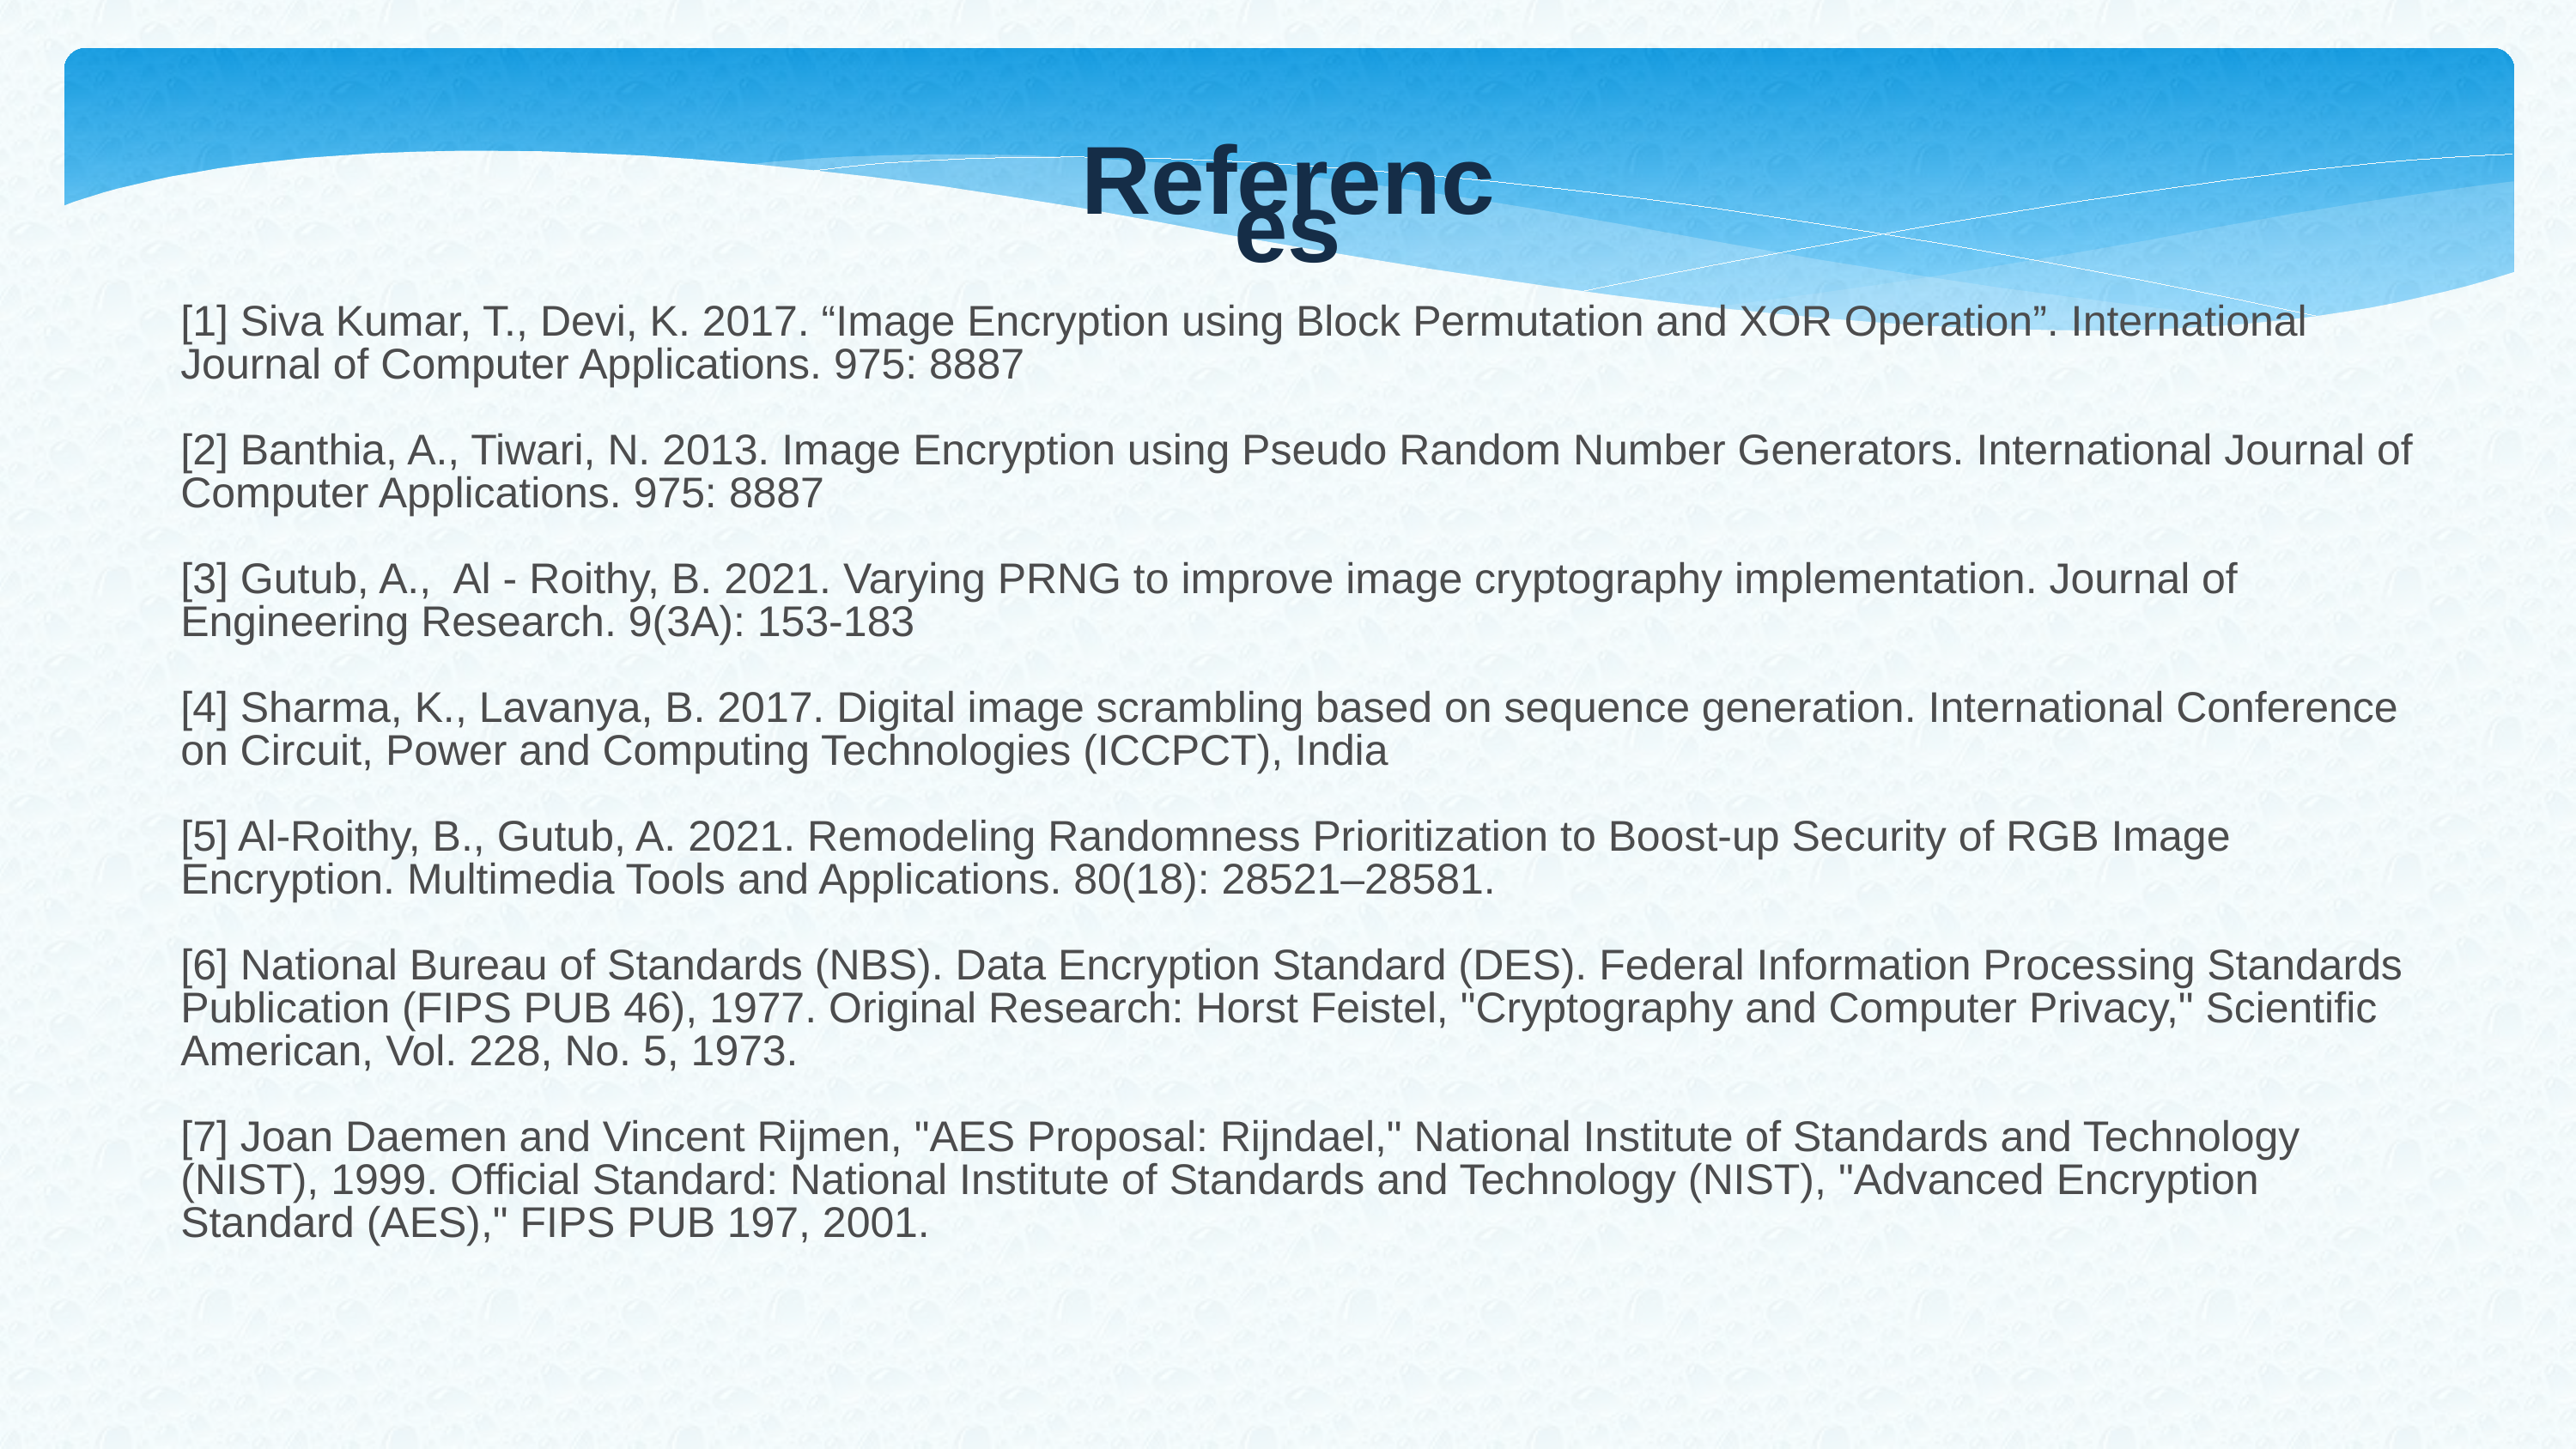

References

[1] Siva Kumar, T., Devi, K. 2017. “Image Encryption using Block Permutation and XOR Operation”. International Journal of Computer Applications. 975: 8887

[2] Banthia, A., Tiwari, N. 2013. Image Encryption using Pseudo Random Number Generators. International Journal of Computer Applications. 975: 8887

[3] Gutub, A.,  Al - Roithy, B. 2021. Varying PRNG to improve image cryptography implementation. Journal of Engineering Research. 9(3A): 153-183

[4] Sharma, K., Lavanya, B. 2017. Digital image scrambling based on sequence generation. International Conference on Circuit, Power and Computing Technologies (ICCPCT), India

[5] Al-Roithy, B., Gutub, A. 2021. Remodeling Randomness Prioritization to Boost-up Security of RGB Image Encryption. Multimedia Tools and Applications. 80(18): 28521–28581.

[6] National Bureau of Standards (NBS). Data Encryption Standard (DES). Federal Information Processing Standards Publication (FIPS PUB 46), 1977. Original Research: Horst Feistel, "Cryptography and Computer Privacy," Scientific American, Vol. 228, No. 5, 1973.

[7] Joan Daemen and Vincent Rijmen, "AES Proposal: Rijndael," National Institute of Standards and Technology (NIST), 1999. Official Standard: National Institute of Standards and Technology (NIST), "Advanced Encryption Standard (AES)," FIPS PUB 197, 2001.